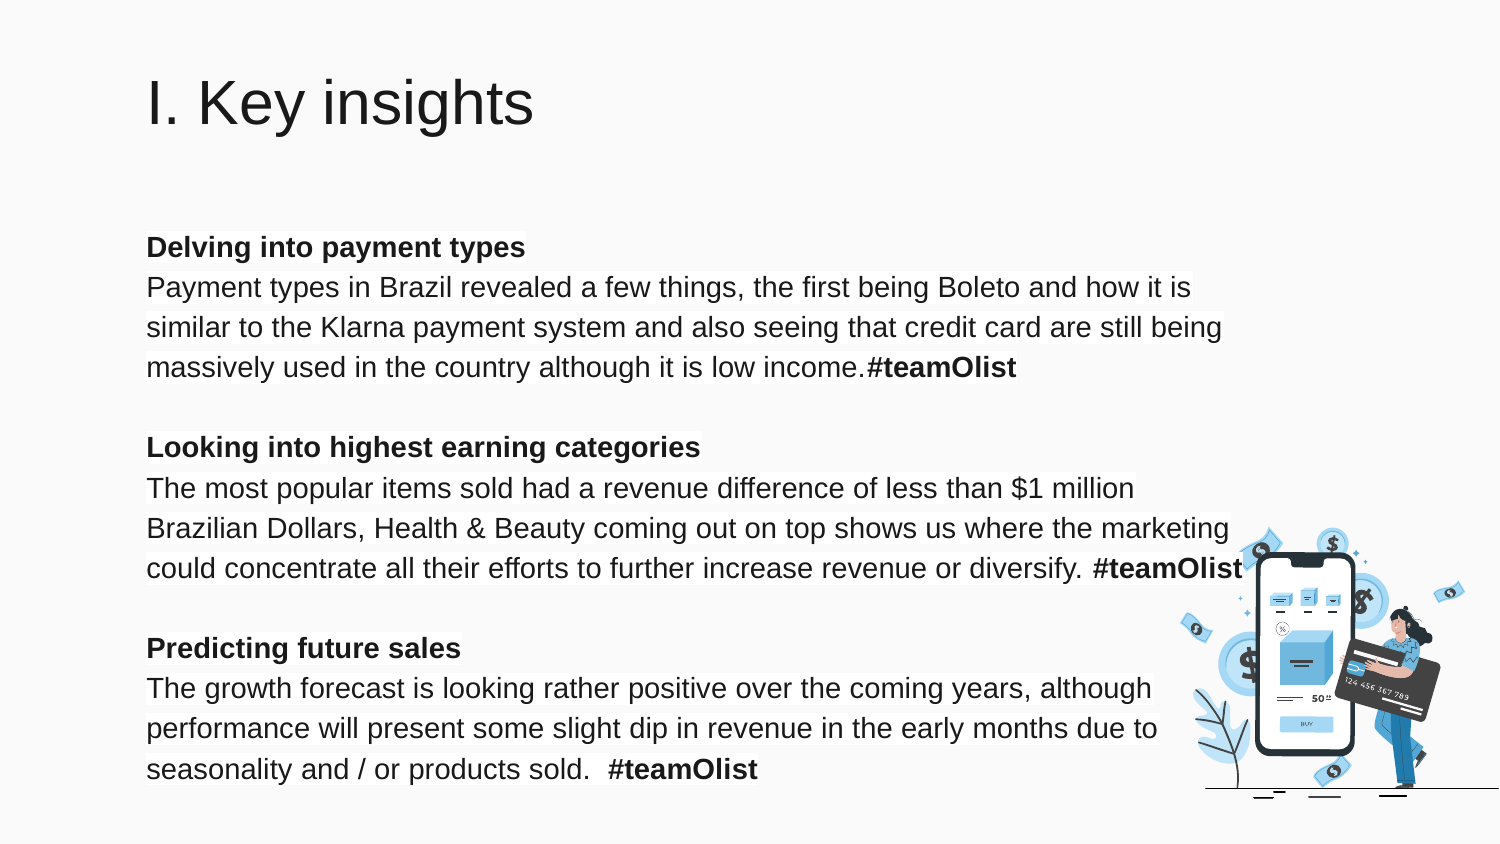

# I. Key insights
Delving into payment types
Payment types in Brazil revealed a few things, the first being Boleto and how it is similar to the Klarna payment system and also seeing that credit card are still being massively used in the country although it is low income.#teamOlist

Looking into highest earning categories
The most popular items sold had a revenue difference of less than $1 million Brazilian Dollars, Health & Beauty coming out on top shows us where the marketing could concentrate all their efforts to further increase revenue or diversify. #teamOlist

Predicting future sales
The growth forecast is looking rather positive over the coming years, although performance will present some slight dip in revenue in the early months due to seasonality and / or products sold.  #teamOlist